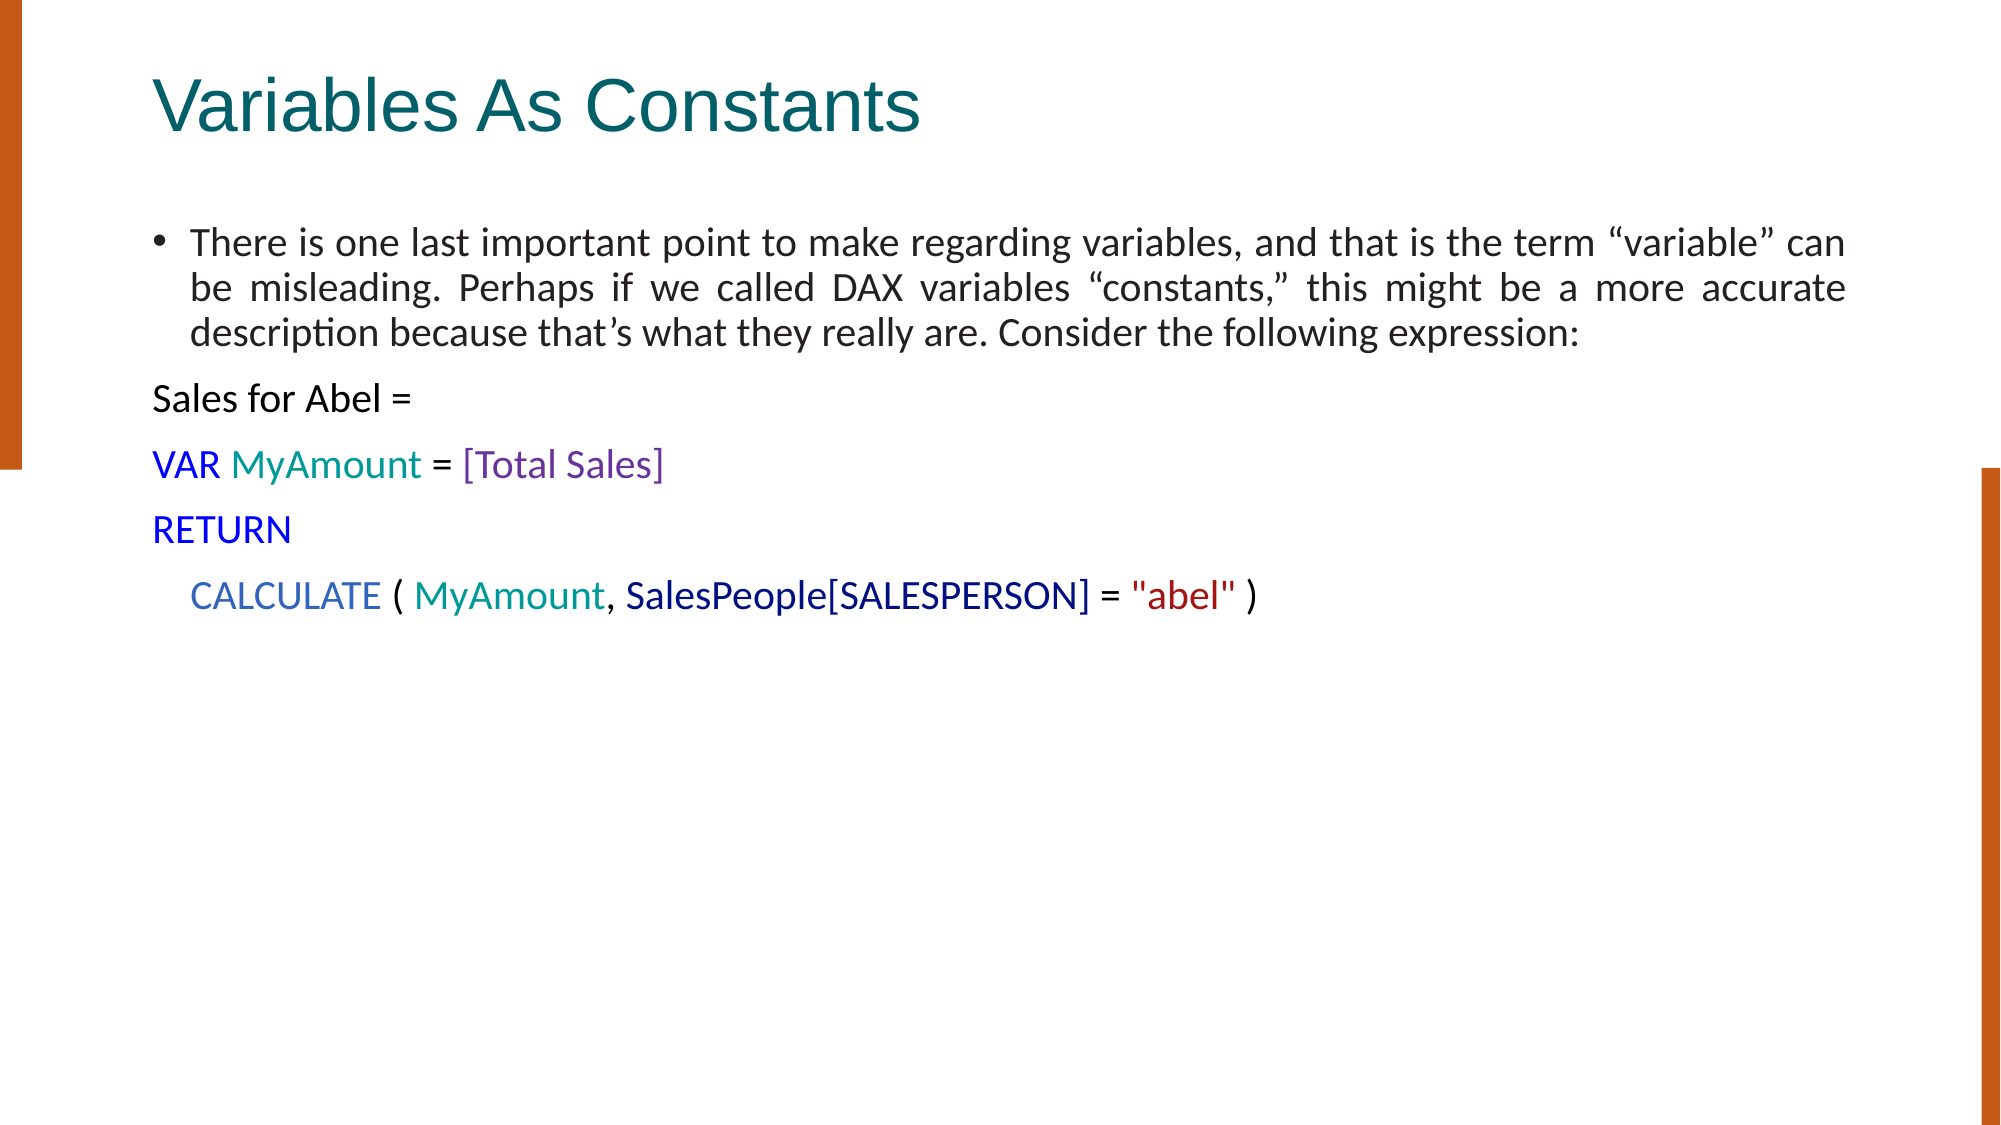

# Variables As Constants
There is one last important point to make regarding variables, and that is the term “variable” can be misleading. Perhaps if we called DAX variables “constants,” this might be a more accurate description because that’s what they really are. Consider the following expression:
Sales for Abel =
VAR MyAmount = [Total Sales]
RETURN
    CALCULATE ( MyAmount, SalesPeople[SALESPERSON] = "abel" )